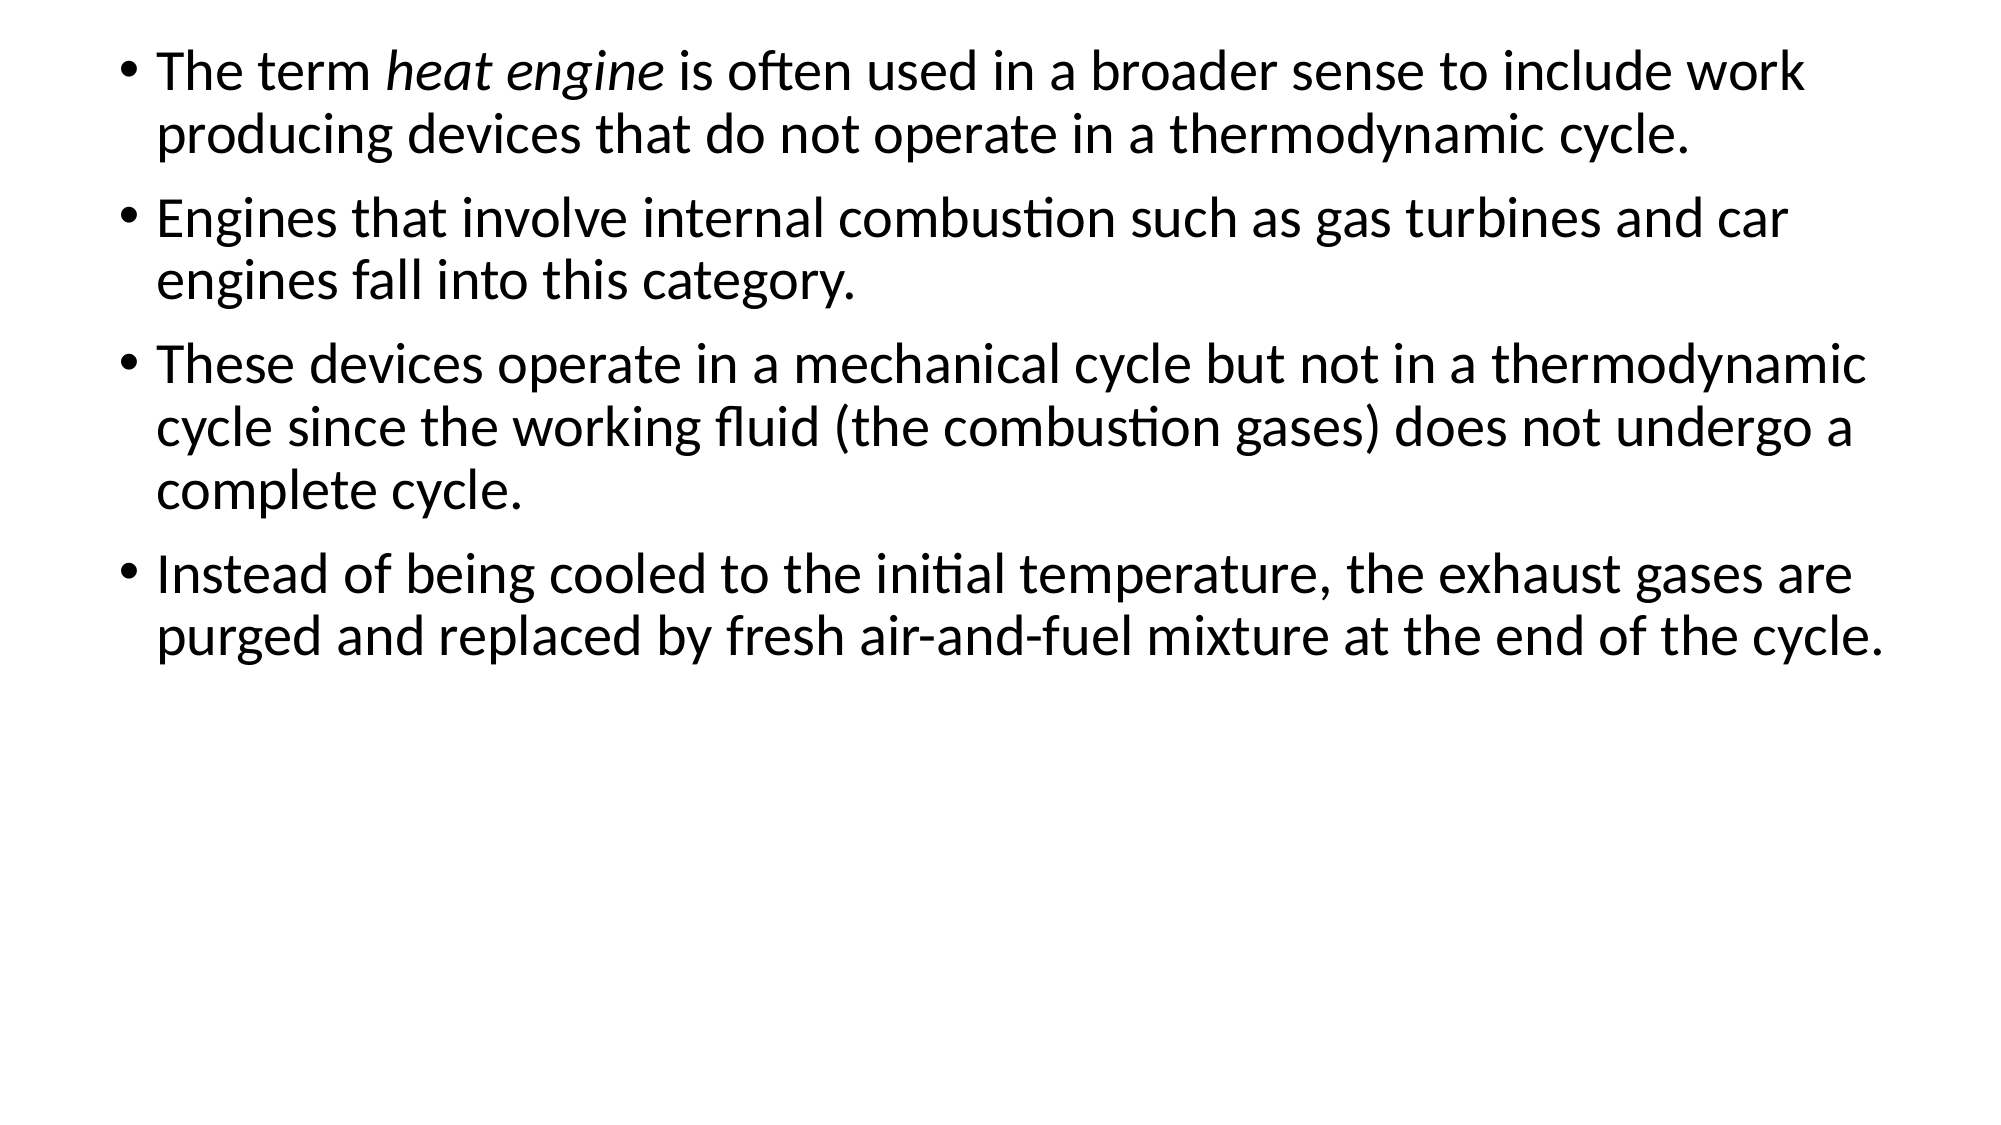

The term heat engine is often used in a broader sense to include work producing devices that do not operate in a thermodynamic cycle.
Engines that involve internal combustion such as gas turbines and car engines fall into this category.
These devices operate in a mechanical cycle but not in a thermodynamic cycle since the working fluid (the combustion gases) does not undergo a complete cycle.
Instead of being cooled to the initial temperature, the exhaust gases are purged and replaced by fresh air-and-fuel mixture at the end of the cycle.